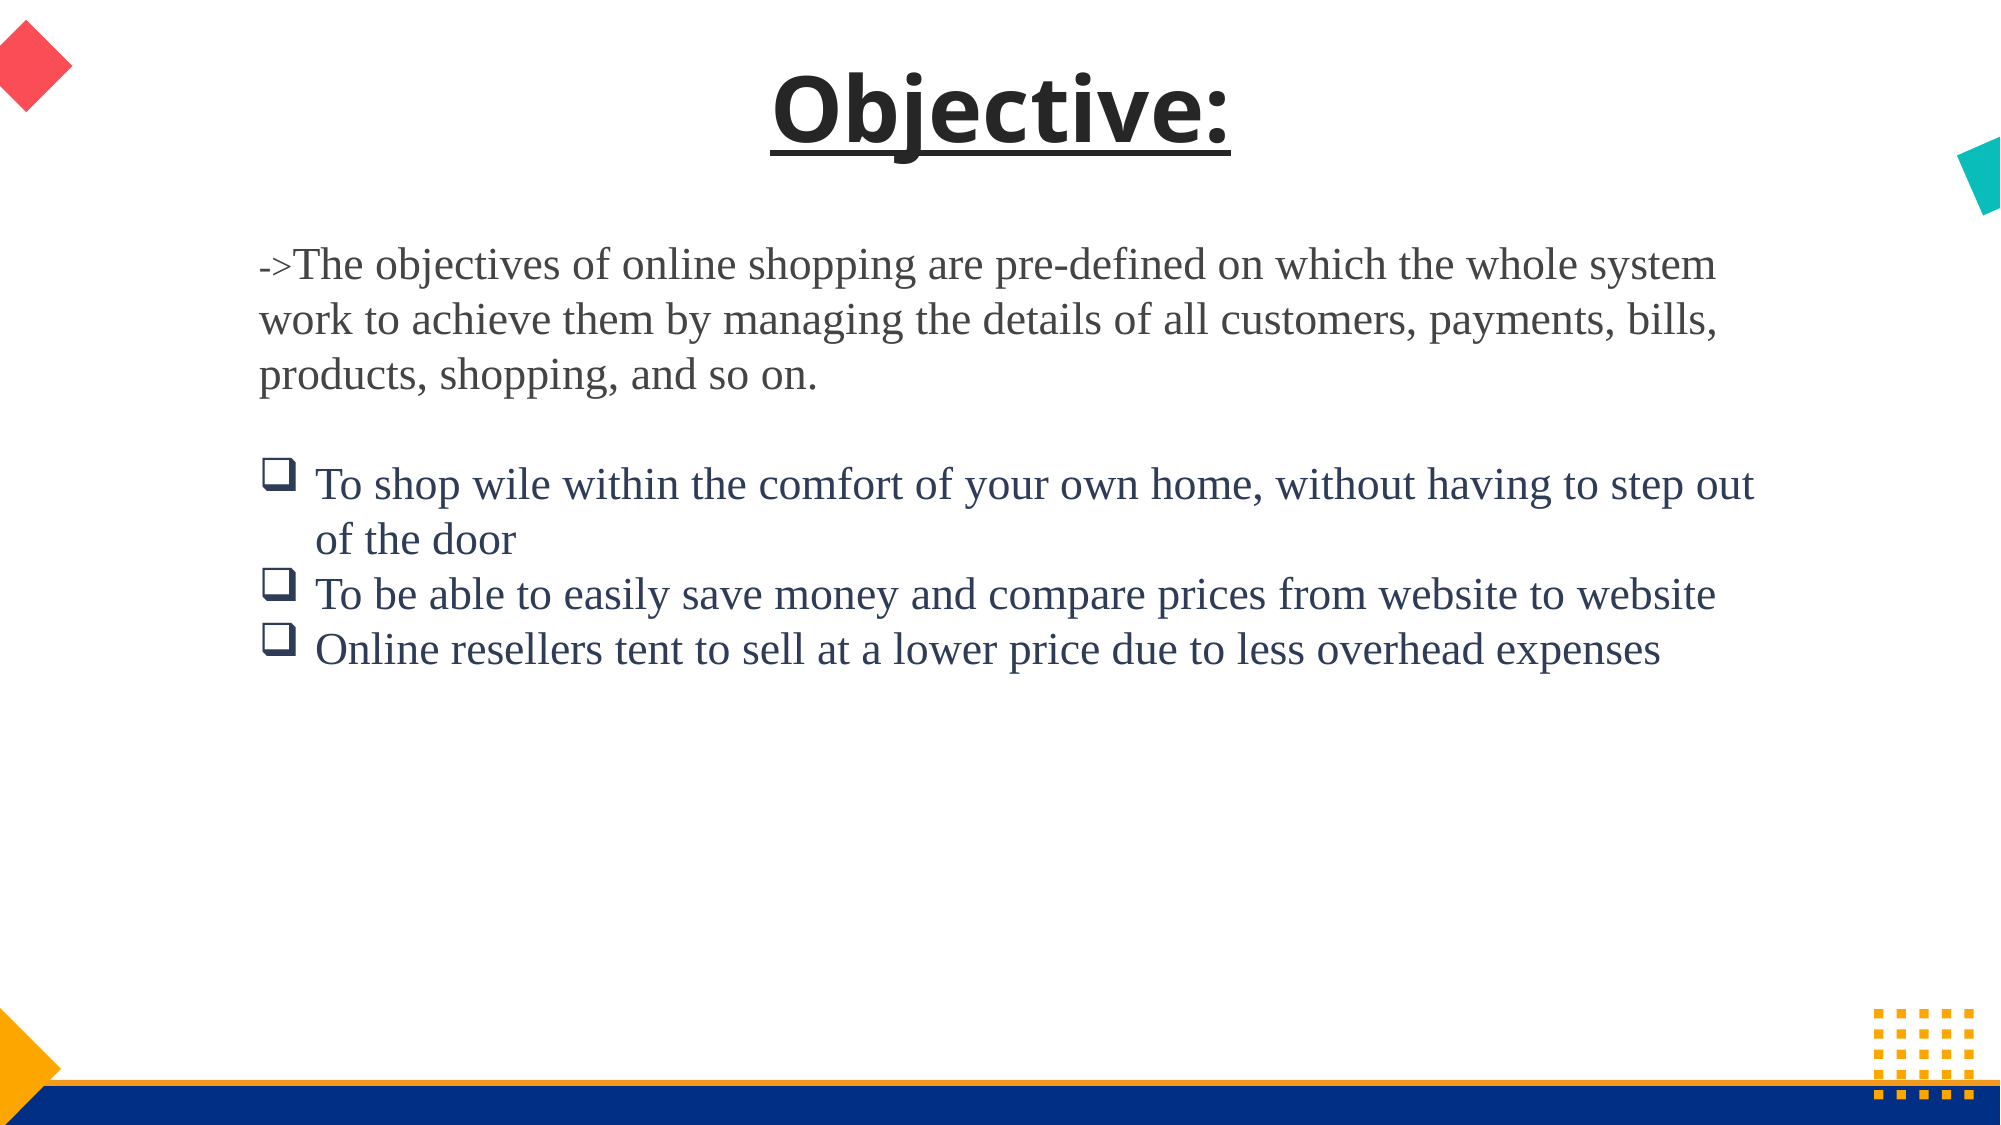

Objective:

->The objectives of online shopping are pre-defined on which the whole system work to achieve them by managing the details of all customers, payments, bills, products, shopping, and so on.

To shop wile within the comfort of your own home, without having to step out of the door
To be able to easily save money and compare prices from website to website
Online resellers tent to sell at a lower price due to less overhead expenses